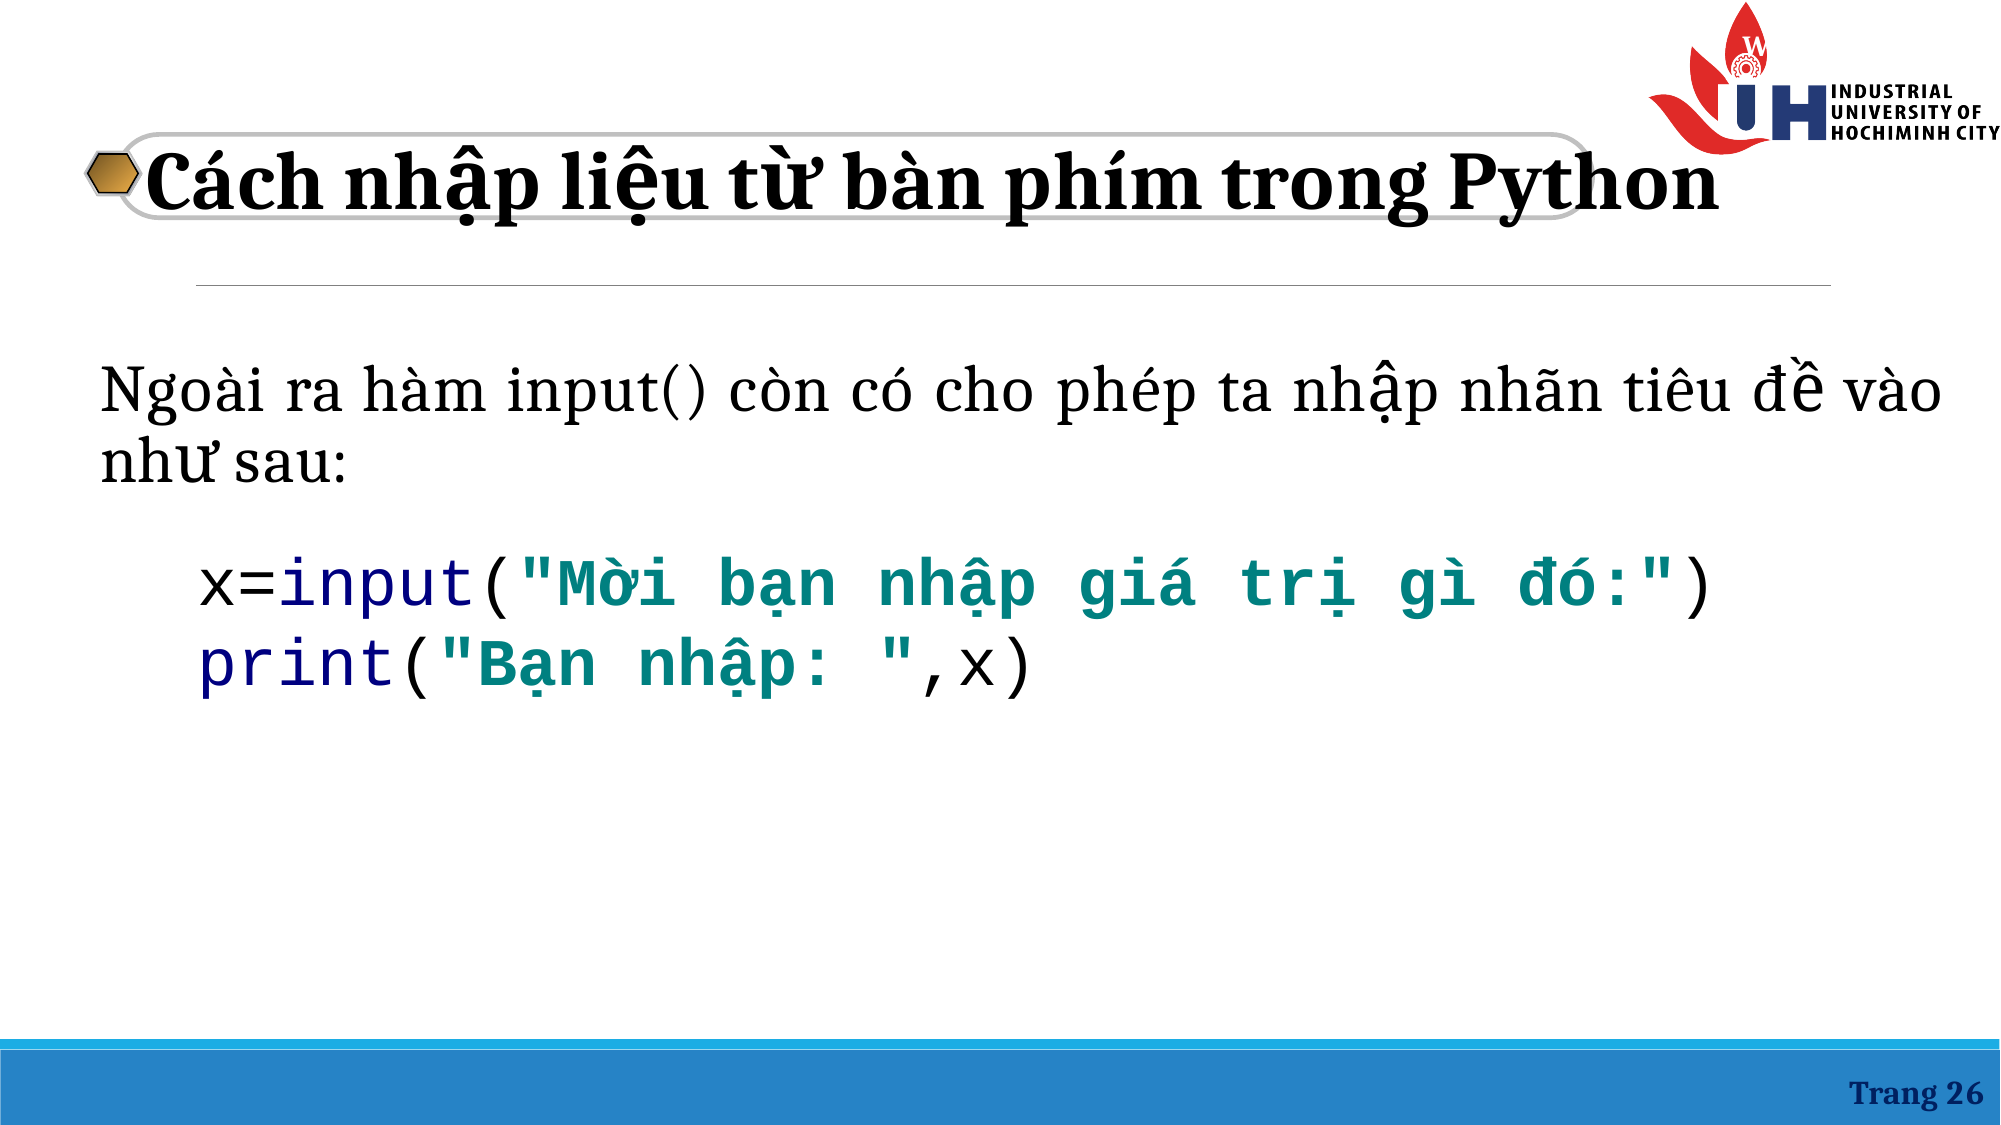

Cách nhập liệu từ bàn phím trong Python

Ngoài ra hàm input() còn có cho phép ta nhập nhãn tiêu đề vào như sau:
x=input("Mời bạn nhập giá trị gì đó:")
print("Bạn nhập: ",x)
Trang 26